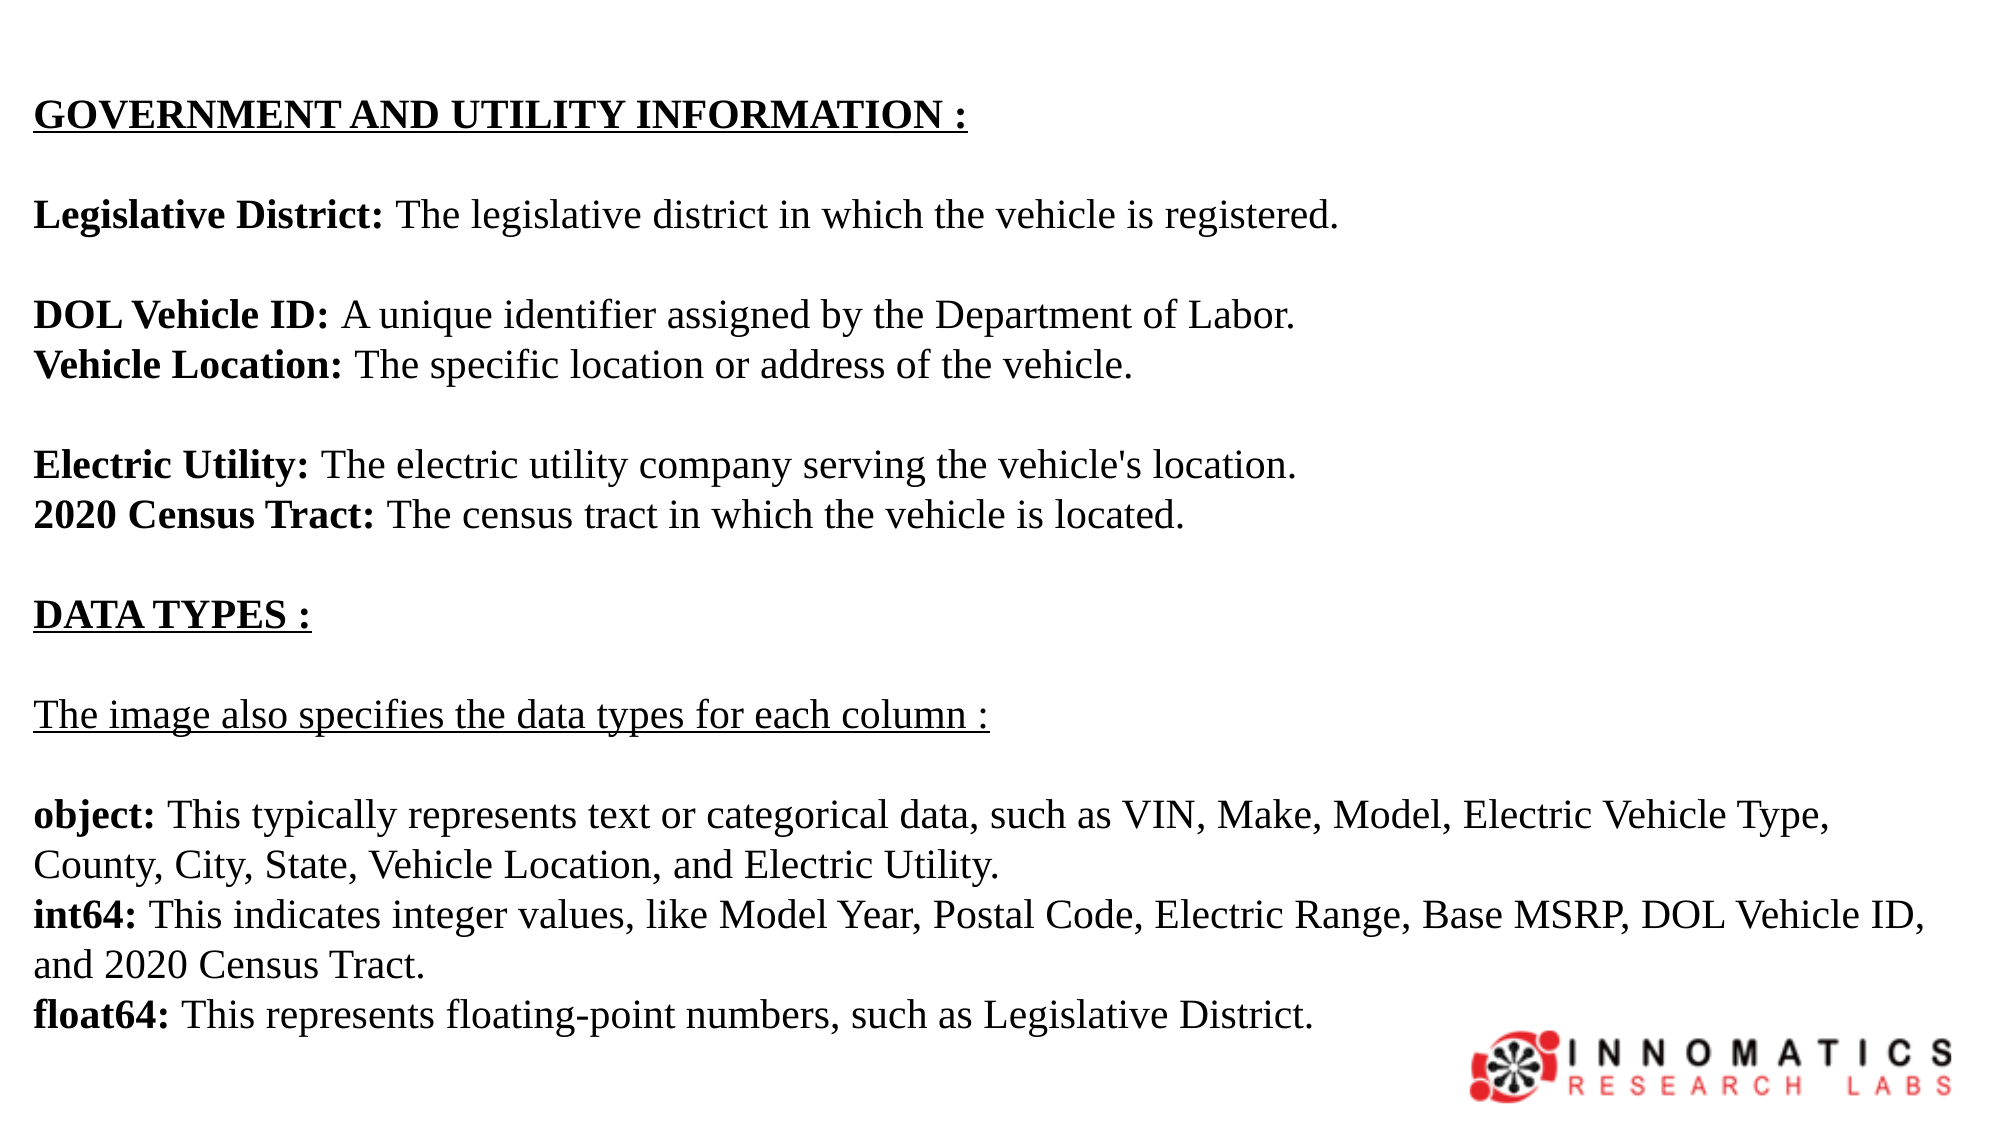

GOVERNMENT AND UTILITY INFORMATION :

Legislative District: The legislative district in which the vehicle is registered.

DOL Vehicle ID: A unique identifier assigned by the Department of Labor.
Vehicle Location: The specific location or address of the vehicle.

Electric Utility: The electric utility company serving the vehicle's location.
2020 Census Tract: The census tract in which the vehicle is located.

DATA TYPES :

The image also specifies the data types for each column :

object: This typically represents text or categorical data, such as VIN, Make, Model, Electric Vehicle Type, County, City, State, Vehicle Location, and Electric Utility.
int64: This indicates integer values, like Model Year, Postal Code, Electric Range, Base MSRP, DOL Vehicle ID, and 2020 Census Tract.
float64: This represents floating-point numbers, such as Legislative District.